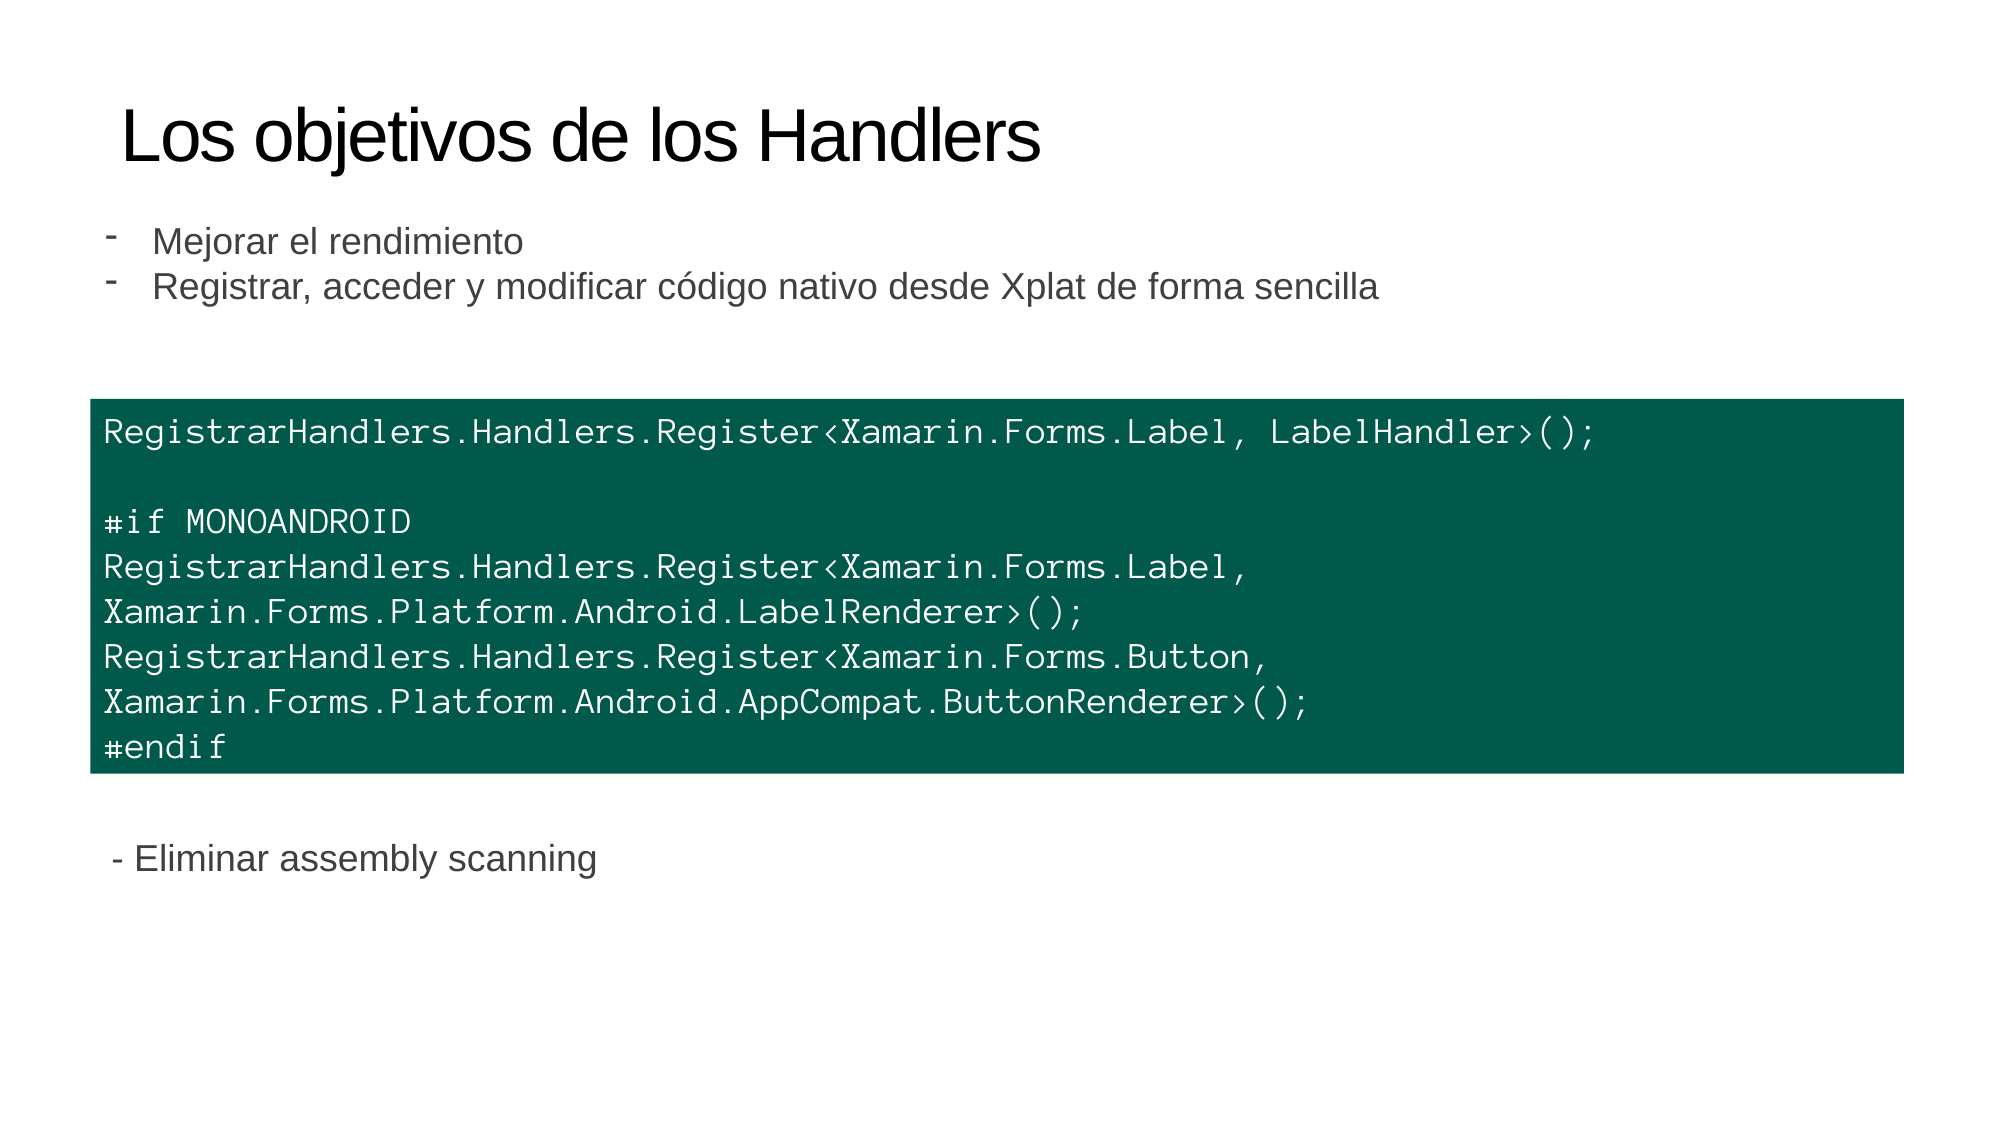

# Los objetivos de los Handlers
Mejorar el rendimiento
Registrar, acceder y modificar código nativo desde Xplat de forma sencilla
RegistrarHandlers.Handlers.Register<Xamarin.Forms.Label, LabelHandler>();

#if MONOANDROID
RegistrarHandlers.Handlers.Register<Xamarin.Forms.Label,       Xamarin.Forms.Platform.Android.LabelRenderer>();
RegistrarHandlers.Handlers.Register<Xamarin.Forms.Button, Xamarin.Forms.Platform.Android.AppCompat.ButtonRenderer>();
#endif
- Eliminar assembly scanning